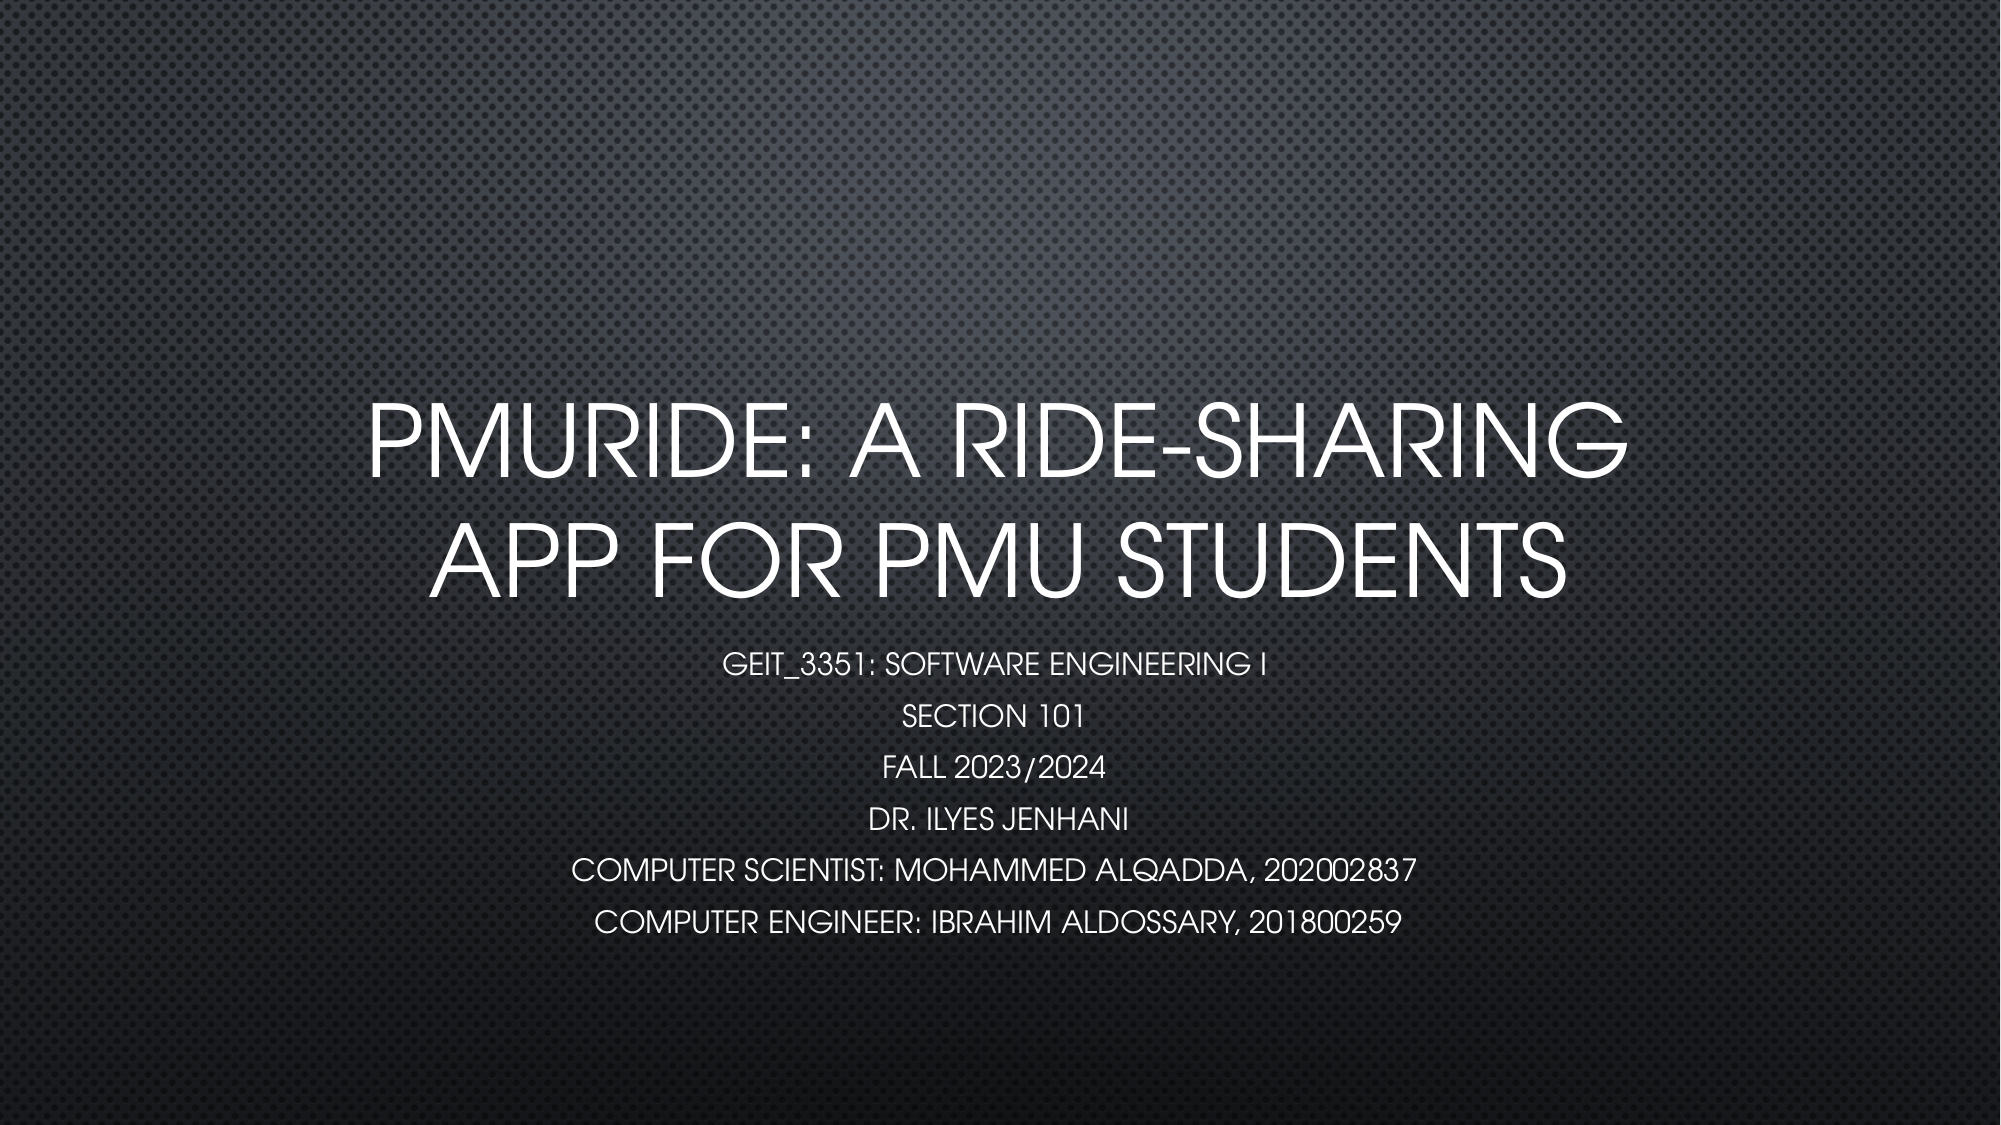

# PmuRide: A Ride-sharing App for PMU students
GEIT_3351: Software Engineering I
Section 101
Fall 2023/2024
Dr. Ilyes Jenhani
Computer Scientist: Mohammed Alqadda, 202002837
Computer Engineer: Ibrahim Aldossary, 201800259